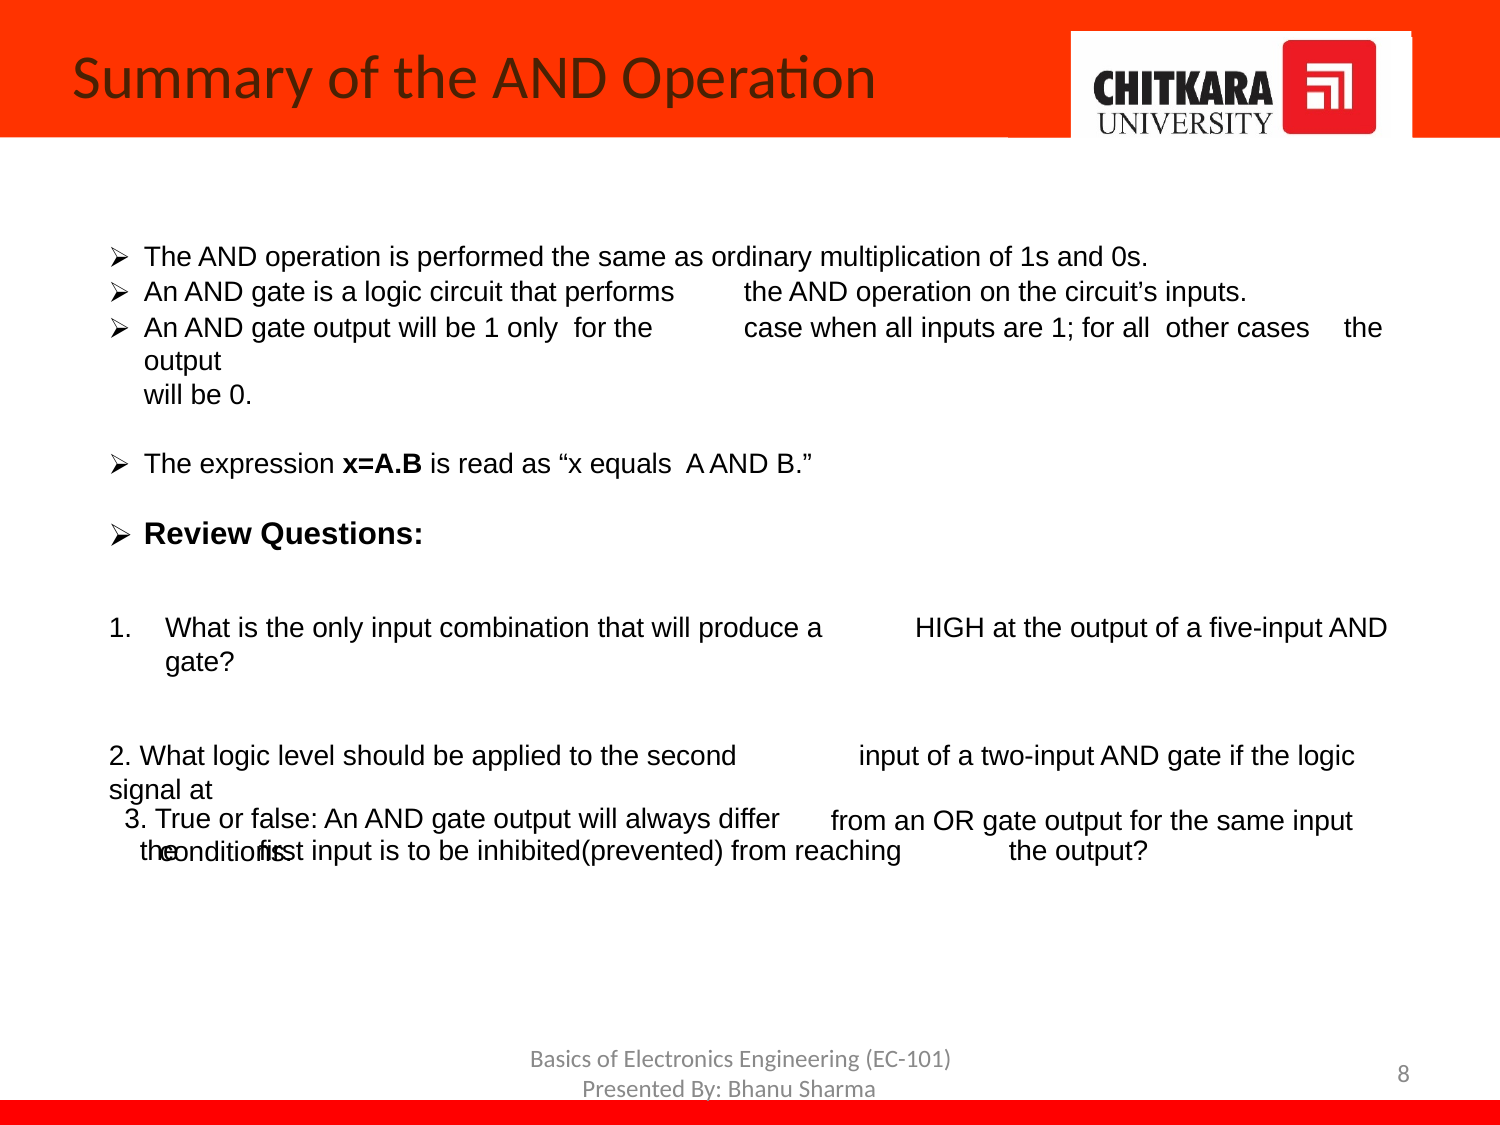

# Summary of the AND Operation

The AND operation is performed the same as ordinary multiplication of 1s and 0s.
An AND gate is a logic circuit that performs	the AND operation on the circuit’s inputs.
An AND gate output will be 1 only  for the	case when all inputs are 1; for all  other cases	the output
will be 0.

The expression x=A.B is read as “x equals  A AND B.”

Review Questions:

What is the only input combination that will produce a	HIGH at the output of a five-input AND gate?

2. What logic level should be applied to the second	input of a two-input AND gate if the logic signal at
    the	first input is to be inhibited(prevented) from reaching	the output?
3. True or false: An AND gate output will always differ
conditions.
from an OR gate output for the same input
Basics of Electronics Engineering (EC-101)          Presented By: Bhanu Sharma
8